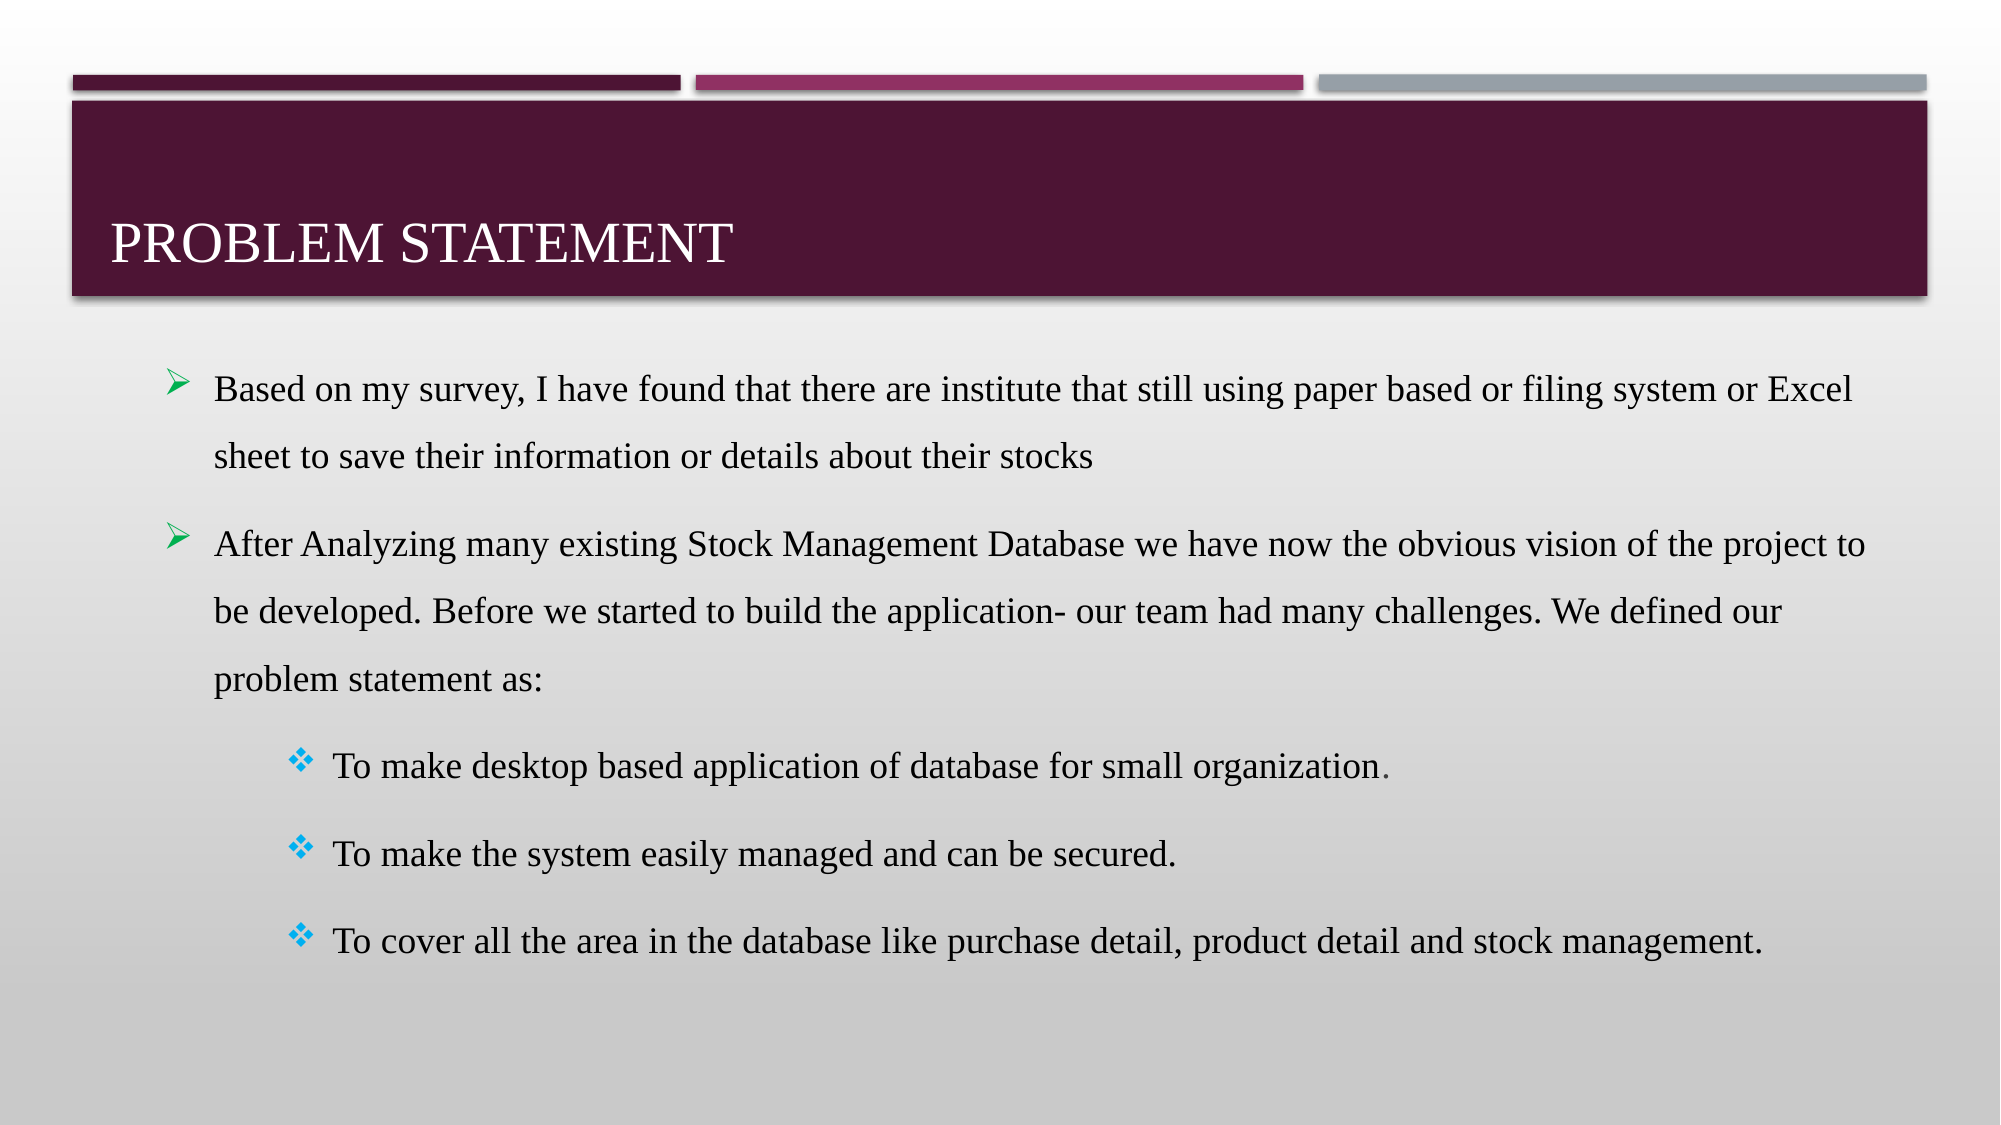

# PROBLEM STATEMENT
Based on my survey, I have found that there are institute that still using paper based or filing system or Excel sheet to save their information or details about their stocks
After Analyzing many existing Stock Management Database we have now the obvious vision of the project to be developed. Before we started to build the application- our team had many challenges. We defined our problem statement as:
To make desktop based application of database for small organization.
To make the system easily managed and can be secured.
To cover all the area in the database like purchase detail, product detail and stock management.